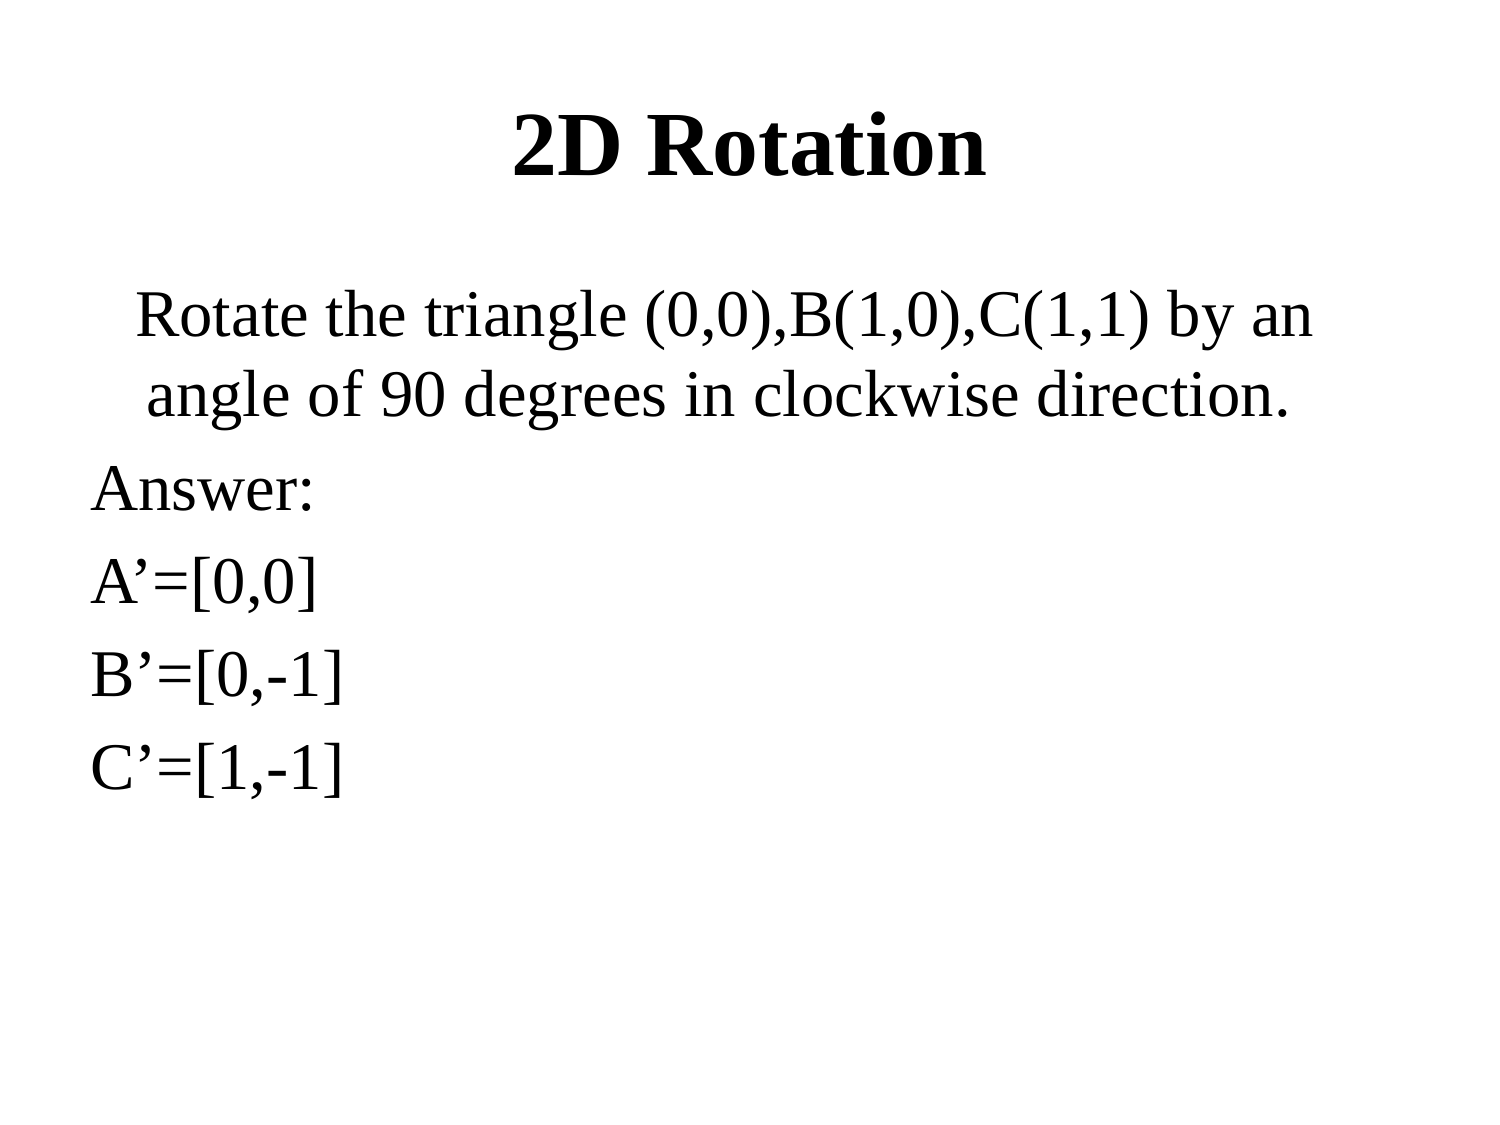

# 2D Rotation
   Rotate the triangle (0,0),B(1,0),C(1,1) by an angle of 90 degrees in clockwise direction.
Answer:
A’=[0,0]
B’=[0,-1]
C’=[1,-1]